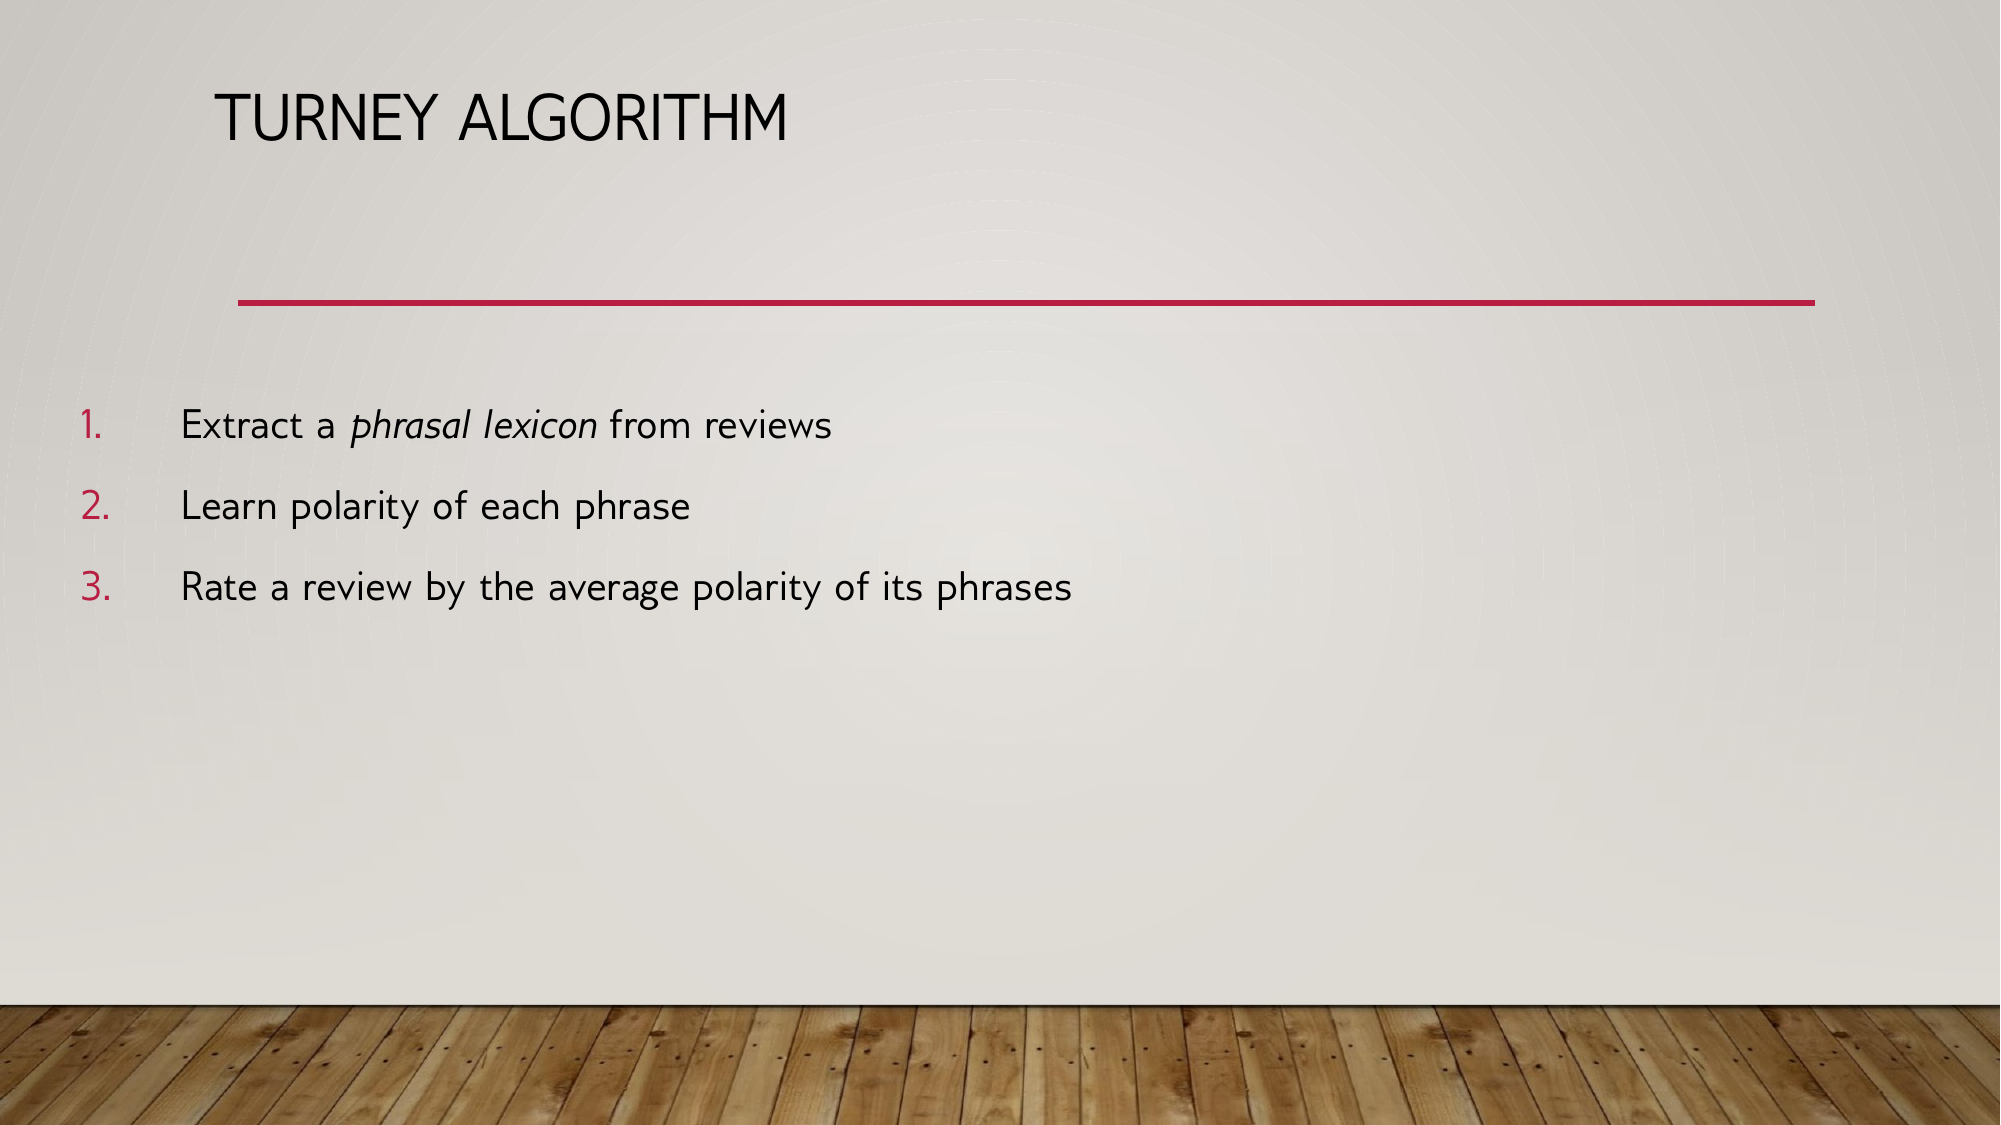

# TURNEY ALGORITHM
Extract a phrasal lexicon from reviews
Learn polarity of each phrase
Rate a review by the average polarity of its phrases